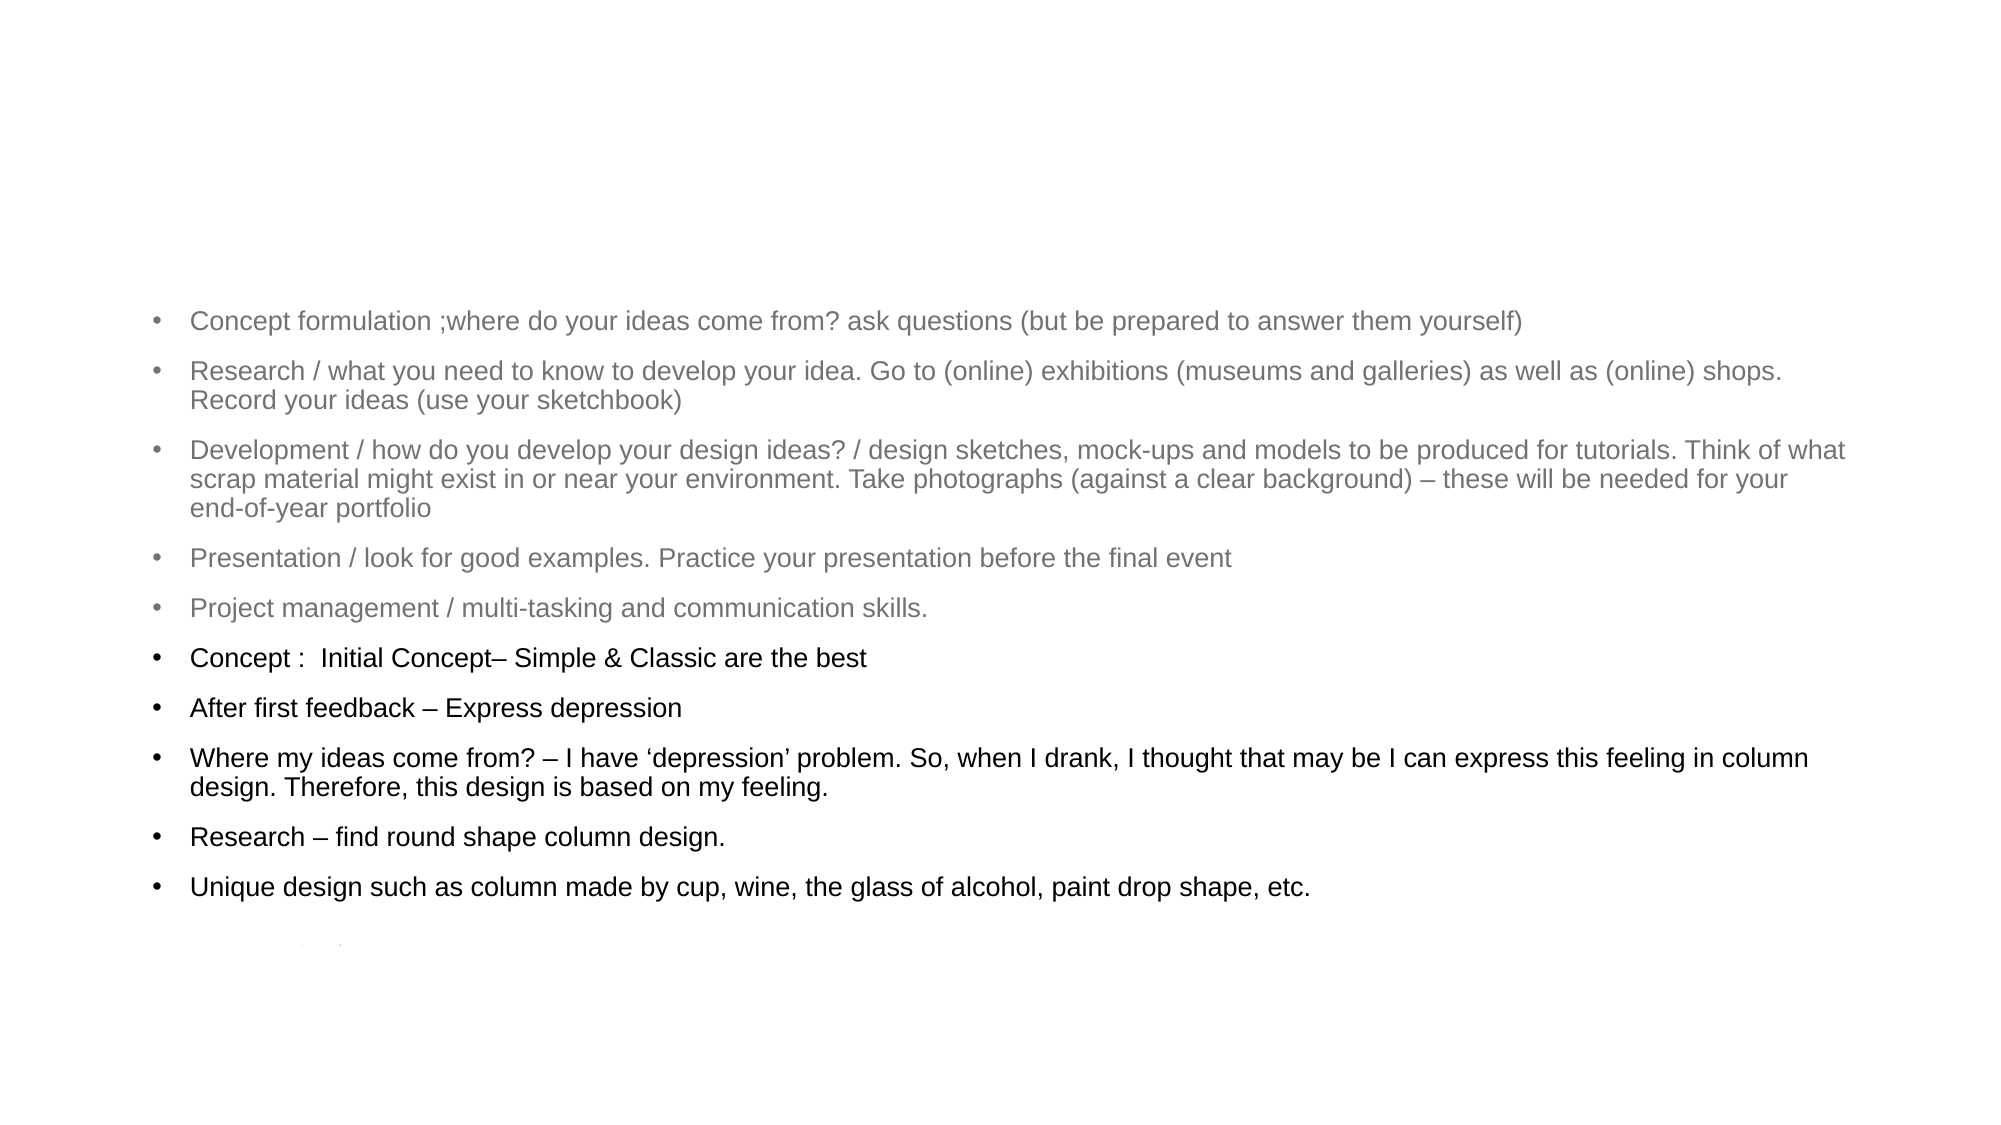

#
Concept formulation ;where do your ideas come from? ask questions (but be prepared to answer them yourself)
Research / what you need to know to develop your idea. Go to (online) exhibitions (museums and galleries) as well as (online) shops. Record your ideas (use your sketchbook)
Development / how do you develop your design ideas? / design sketches, mock-ups and models to be produced for tutorials. Think of what scrap material might exist in or near your environment. Take photographs (against a clear background) – these will be needed for your end-of-year portfolio
Presentation / look for good examples. Practice your presentation before the final event
Project management / multi-tasking and communication skills.
Concept :  Initial Concept– Simple & Classic are the best
After first feedback – Express depression
Where my ideas come from? – I have ‘depression’ problem. So, when I drank, I thought that may be I can express this feeling in column design. Therefore, this design is based on my feeling.
Research – find round shape column design.
Unique design such as column made by cup, wine, the glass of alcohol, paint drop shape, etc.

F